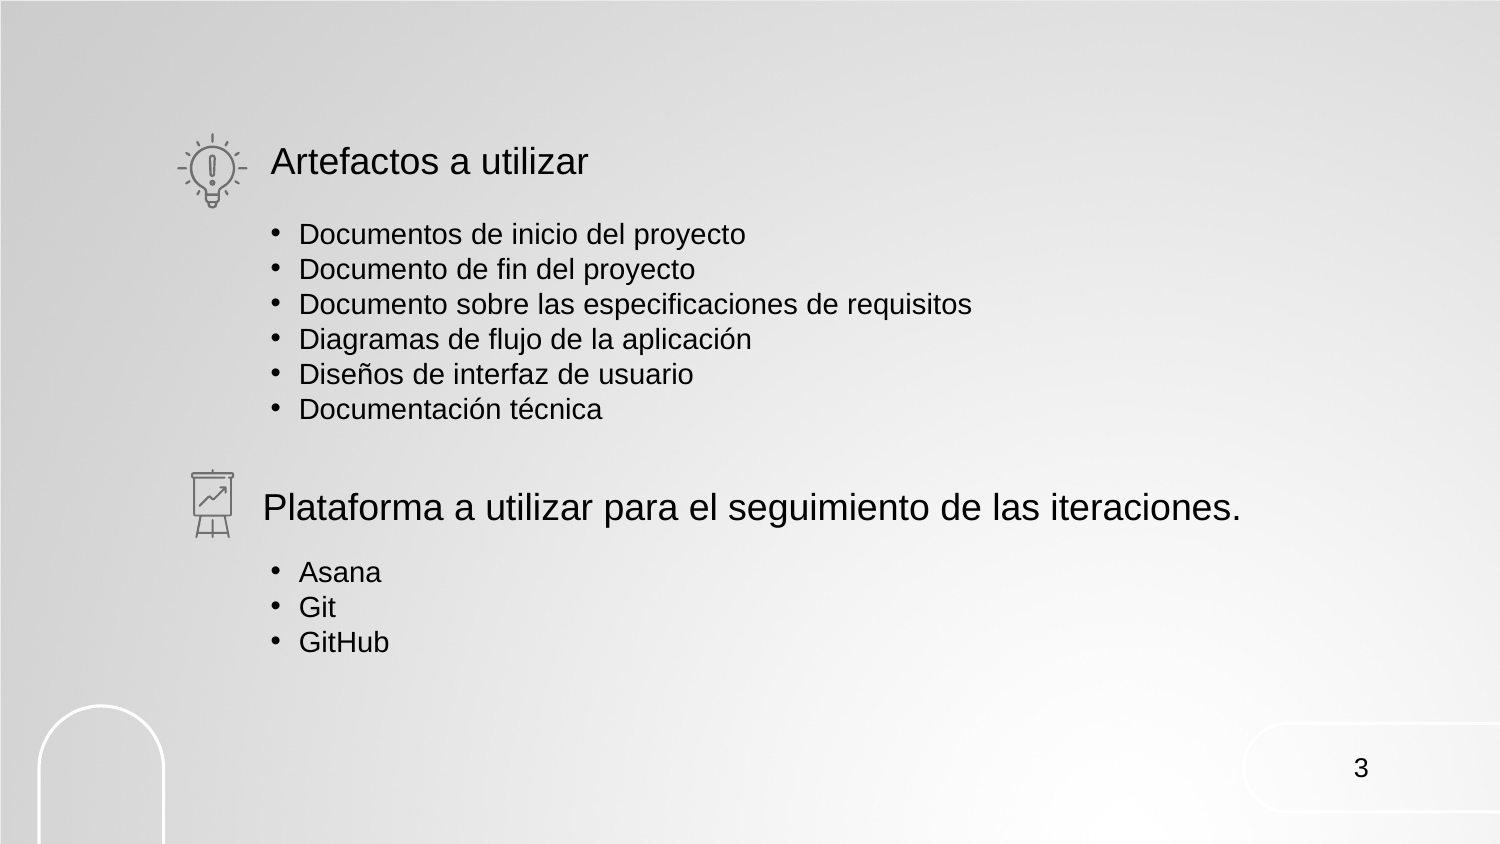

Artefactos a utilizar
Documentos de inicio del proyecto
Documento de fin del proyecto
Documento sobre las especificaciones de requisitos
Diagramas de flujo de la aplicación
Diseños de interfaz de usuario
Documentación técnica

Plataforma a utilizar para el seguimiento de las iteraciones.

Asana
Git
GitHub
3